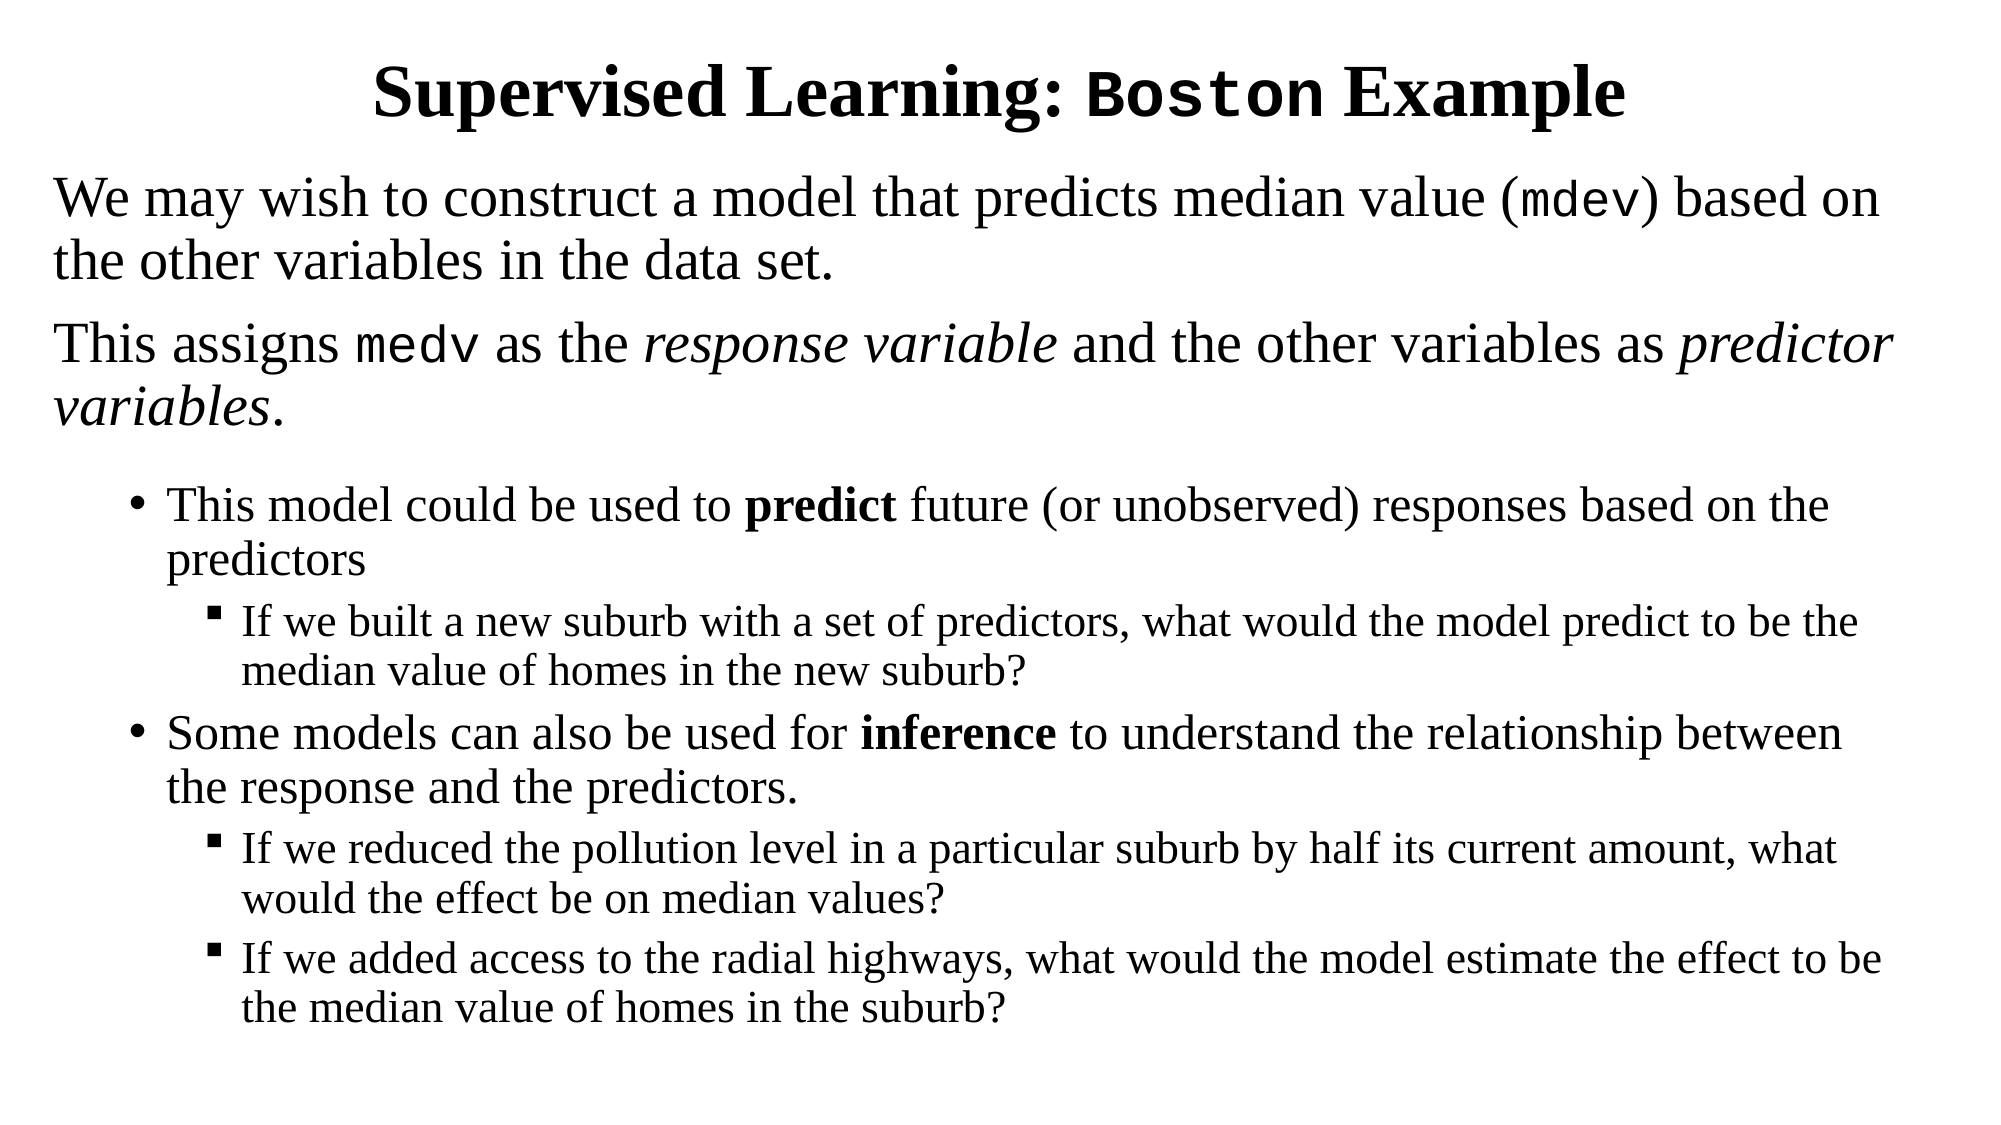

Supervised Learning: Boston Example
We may wish to construct a model that predicts median value (mdev) based on the other variables in the data set.
This assigns medv as the response variable and the other variables as predictor variables.

This model could be used to predict future (or unobserved) responses based on the predictors
If we built a new suburb with a set of predictors, what would the model predict to be the median value of homes in the new suburb?
Some models can also be used for inference to understand the relationship between the response and the predictors.
If we reduced the pollution level in a particular suburb by half its current amount, what would the effect be on median values?
If we added access to the radial highways, what would the model estimate the effect to be the median value of homes in the suburb?